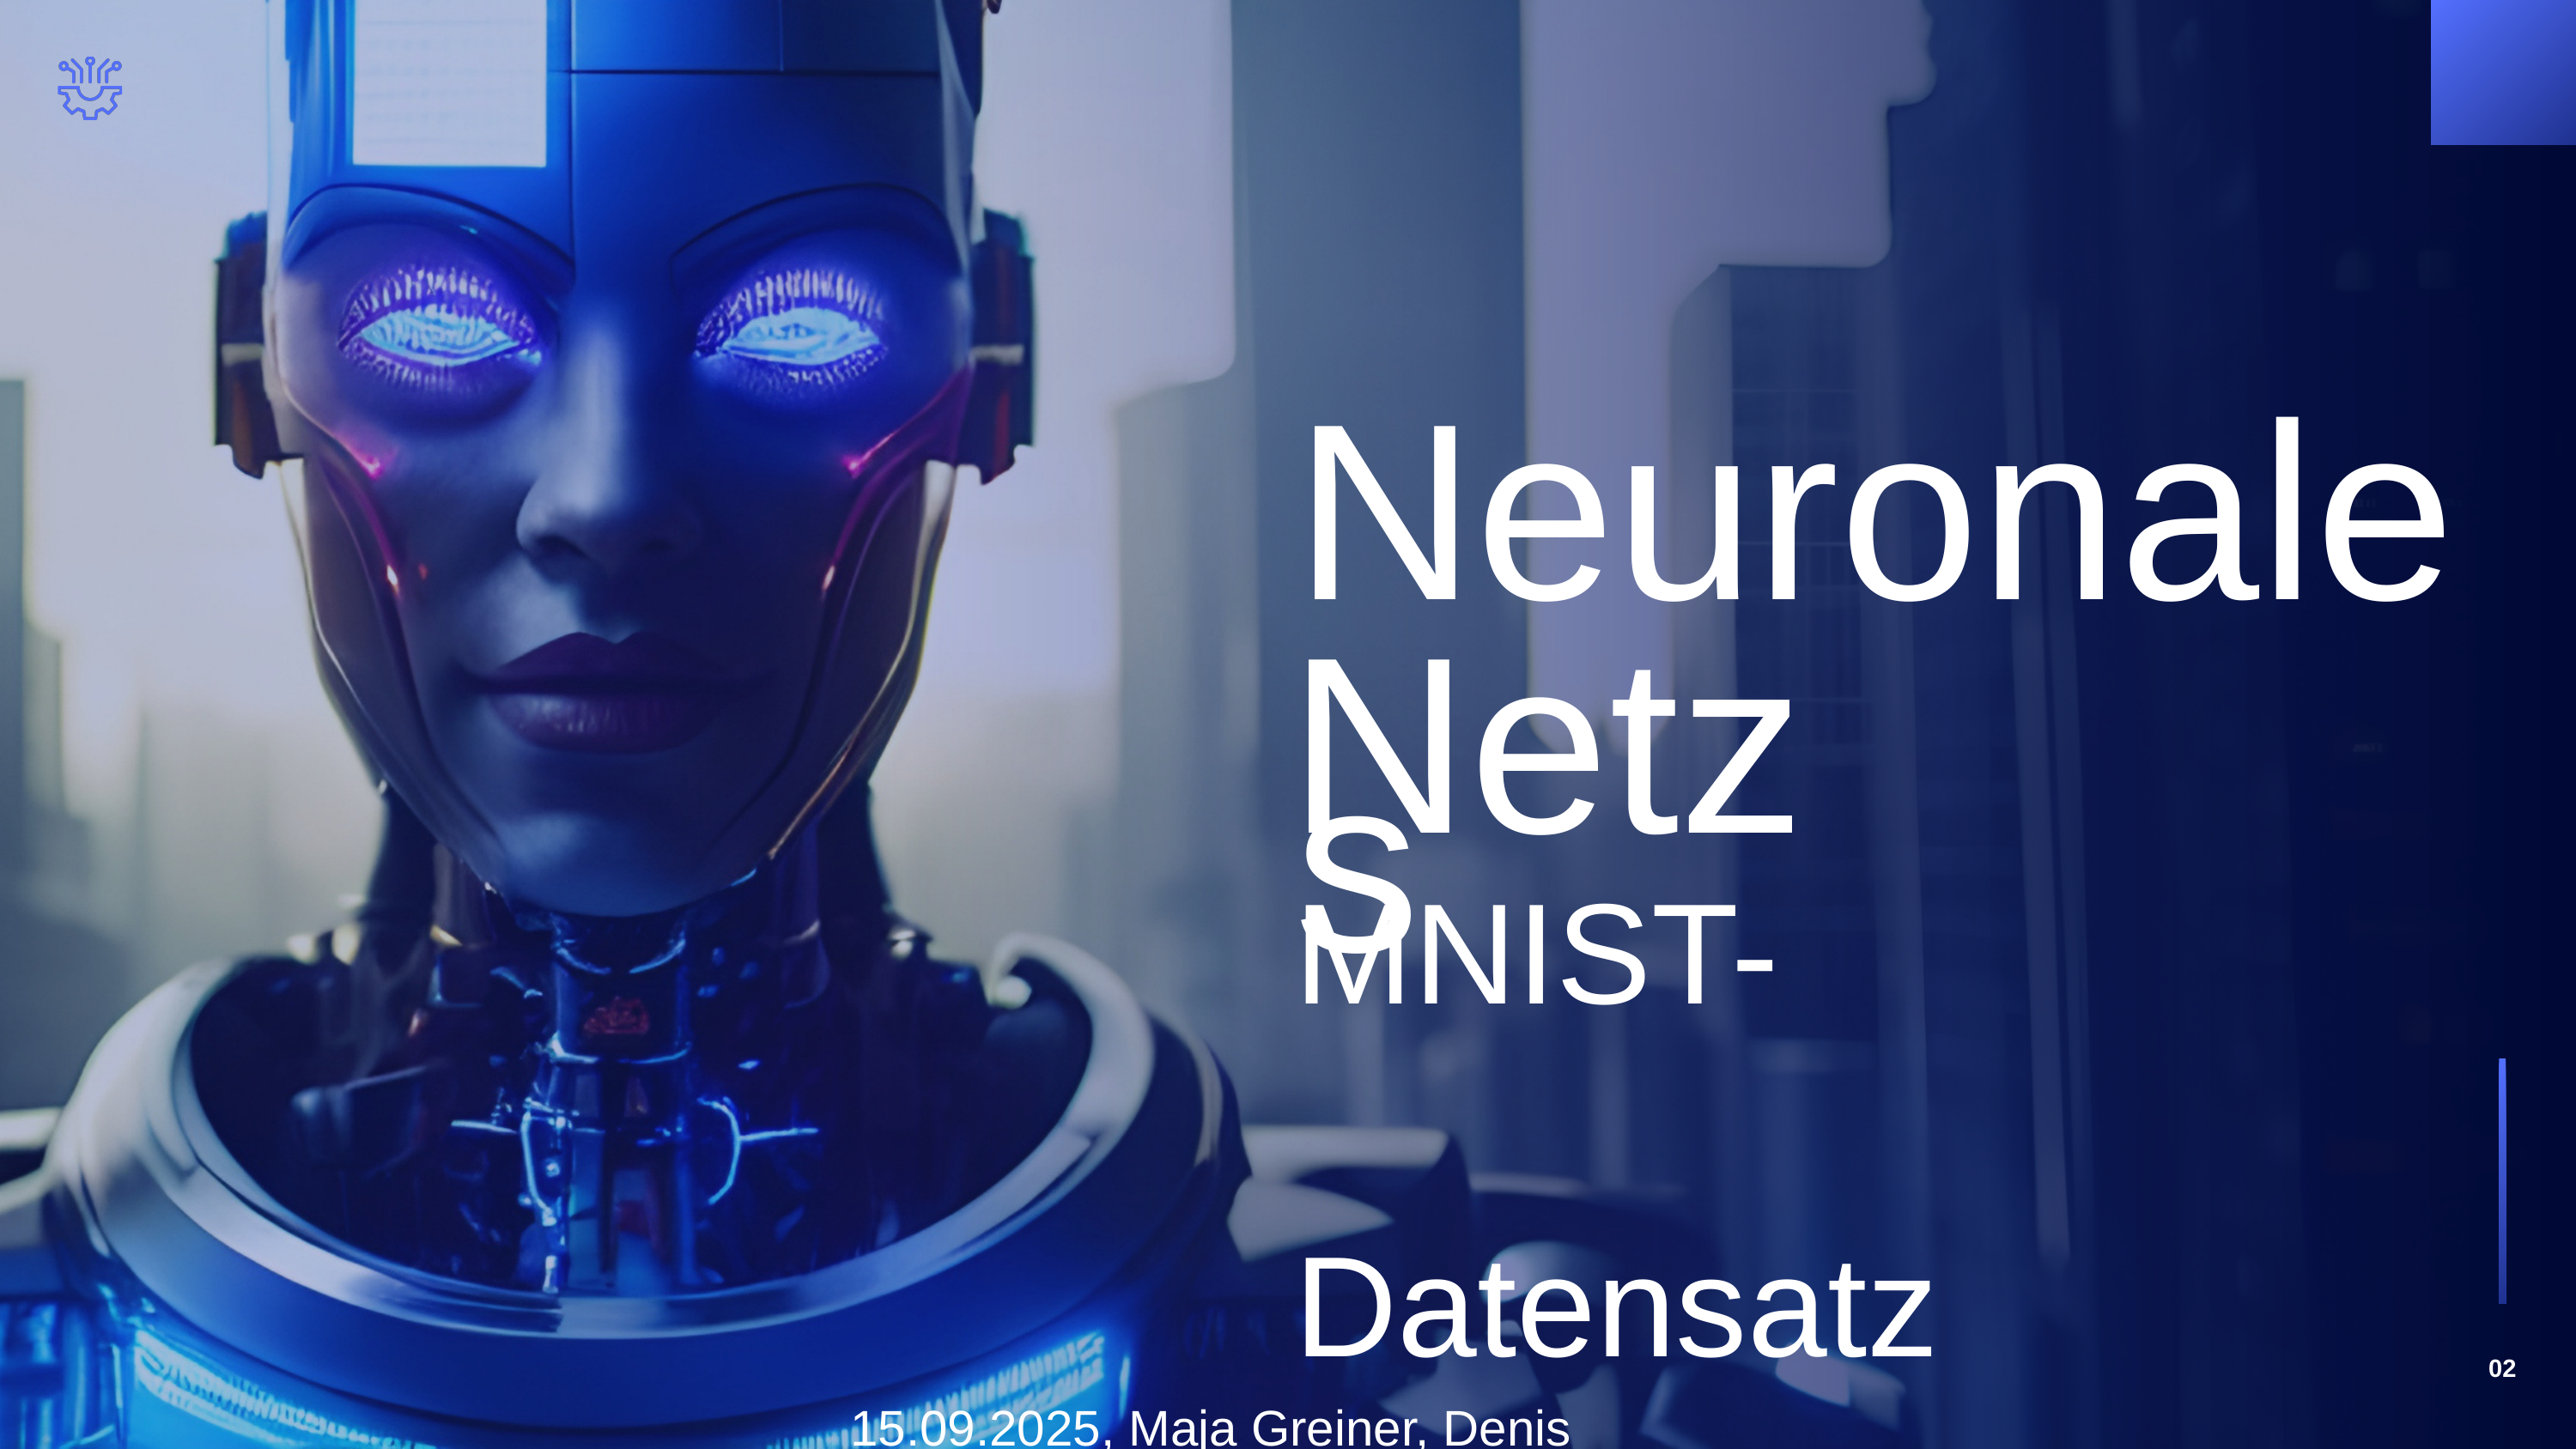

Neuronales
Netz
MNIST-Datensatz

15.09.2025, Maja Greiner, Denis Gebele, Sofya Midler
02